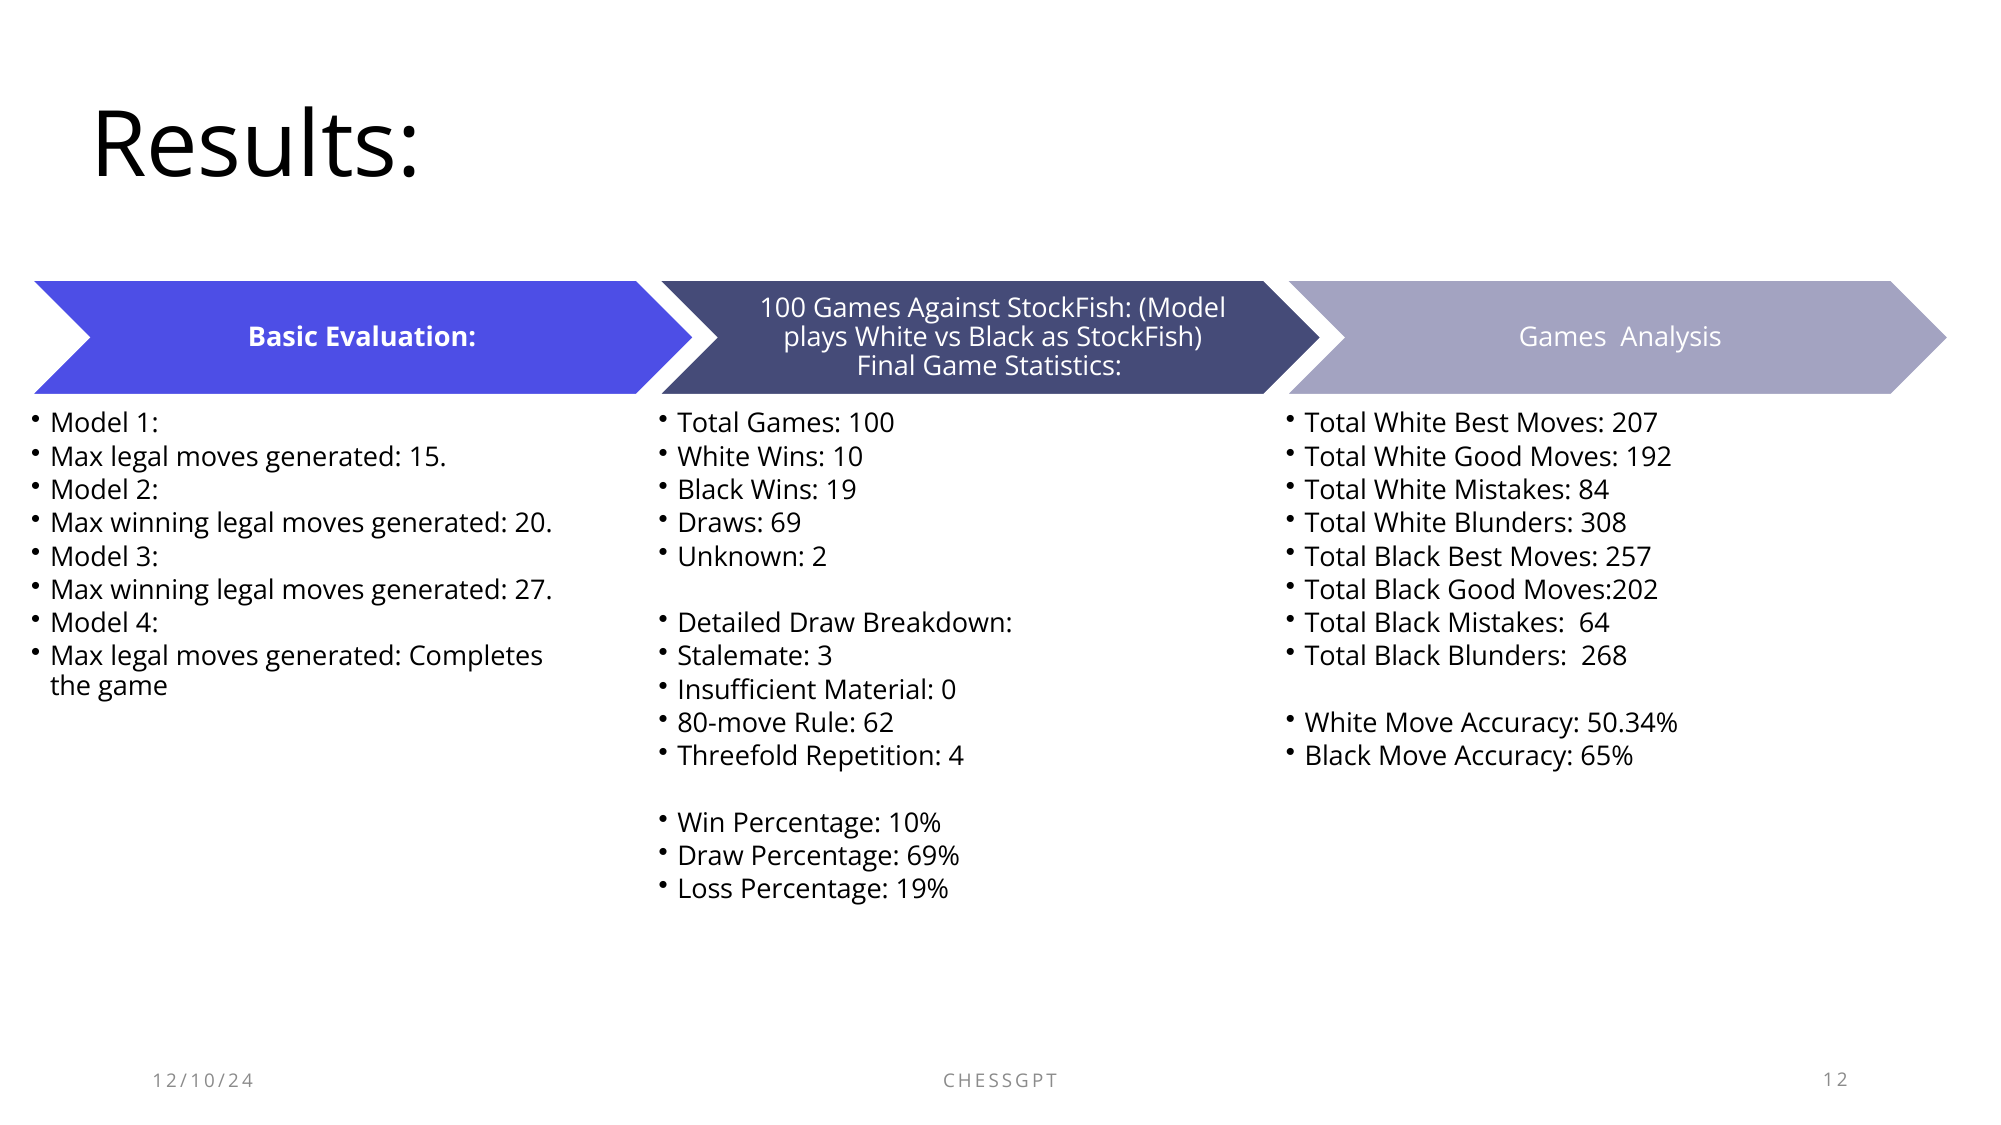

# Results:
Basic Evaluation:
Model 1:
Max legal moves generated: 15.
Model 2:
Max winning legal moves generated: 20.
Model 3:
Max winning legal moves generated: 27.
Model 4:
Max legal moves generated: Completes the game
100 Games Against StockFish: (Model plays White vs Black as StockFish)
Final Game Statistics:
Total Games: 100
White Wins: 10
Black Wins: 19
Draws: 69
Unknown: 2

Detailed Draw Breakdown:
Stalemate: 3
Insufficient Material: 0
80-move Rule: 62
Threefold Repetition: 4

Win Percentage: 10%
Draw Percentage: 69%
Loss Percentage: 19%
Games  Analysis
Total White Best Moves: 207
Total White Good Moves: 192
Total White Mistakes: 84
Total White Blunders: 308
Total Black Best Moves: 257
Total Black Good Moves:202
Total Black Mistakes:  64
Total Black Blunders:  268

White Move Accuracy: 50.34%
Black Move Accuracy: 65%
12/10/24
Chessgpt
12